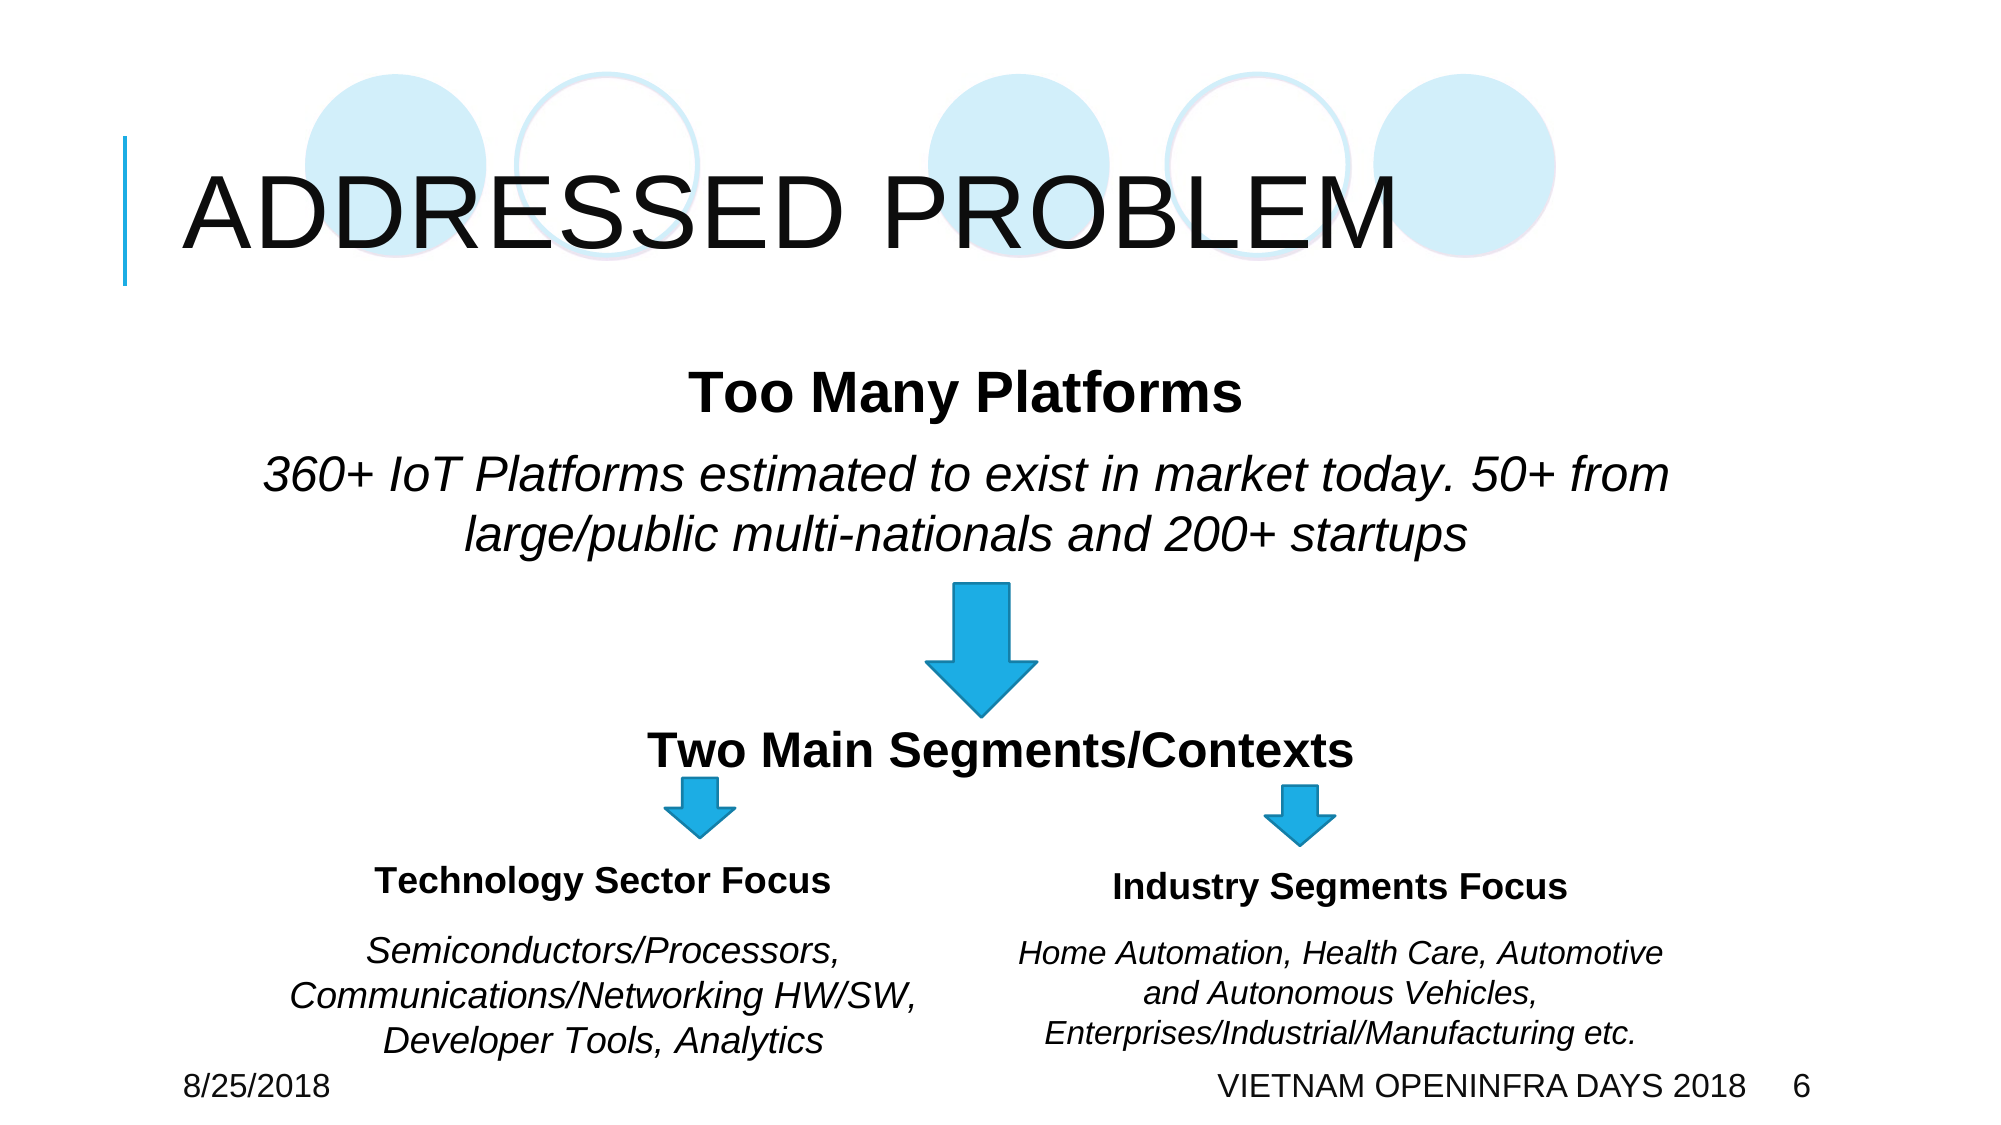

# Addressed Problem
Too Many Platforms
360+ IoT Platforms estimated to exist in market today. 50+ from large/public multi-nationals and 200+ startups

Two Main Segments/Contexts

Technology Sector Focus
Semiconductors/Processors, Communications/Networking HW/SW, Developer Tools, Analytics
Industry Segments Focus
Home Automation, Health Care, Automotive and Autonomous Vehicles, Enterprises/Industrial/Manufacturing etc.
8/25/2018
Vietnam OpenInfra days 2018
6